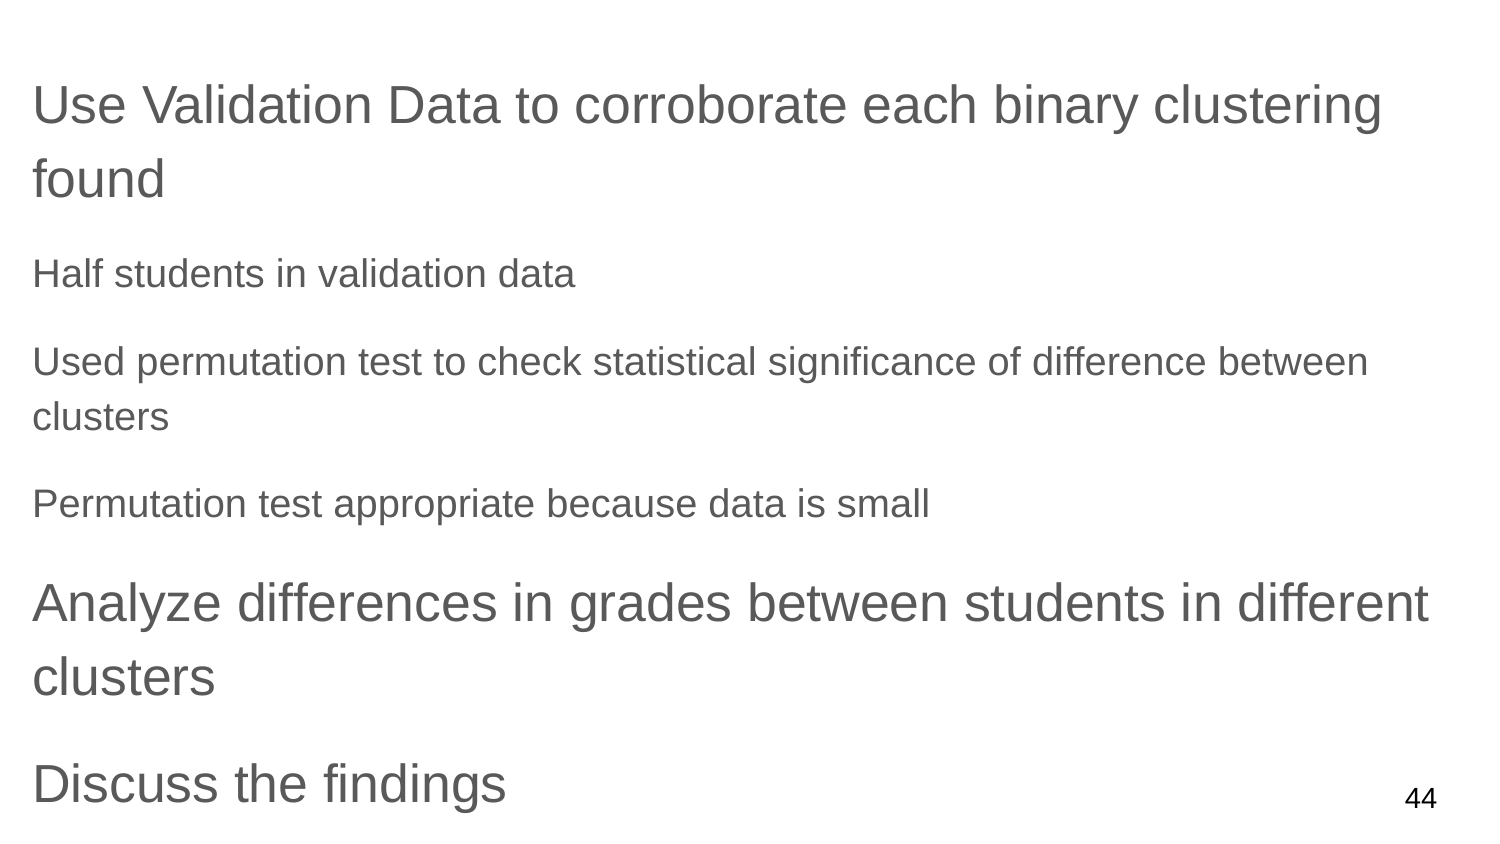

Use Validation Data to corroborate each binary clustering found
Half students in validation data
Used permutation test to check statistical significance of difference between clusters
Permutation test appropriate because data is small
Analyze differences in grades between students in different clusters
Discuss the findings
44